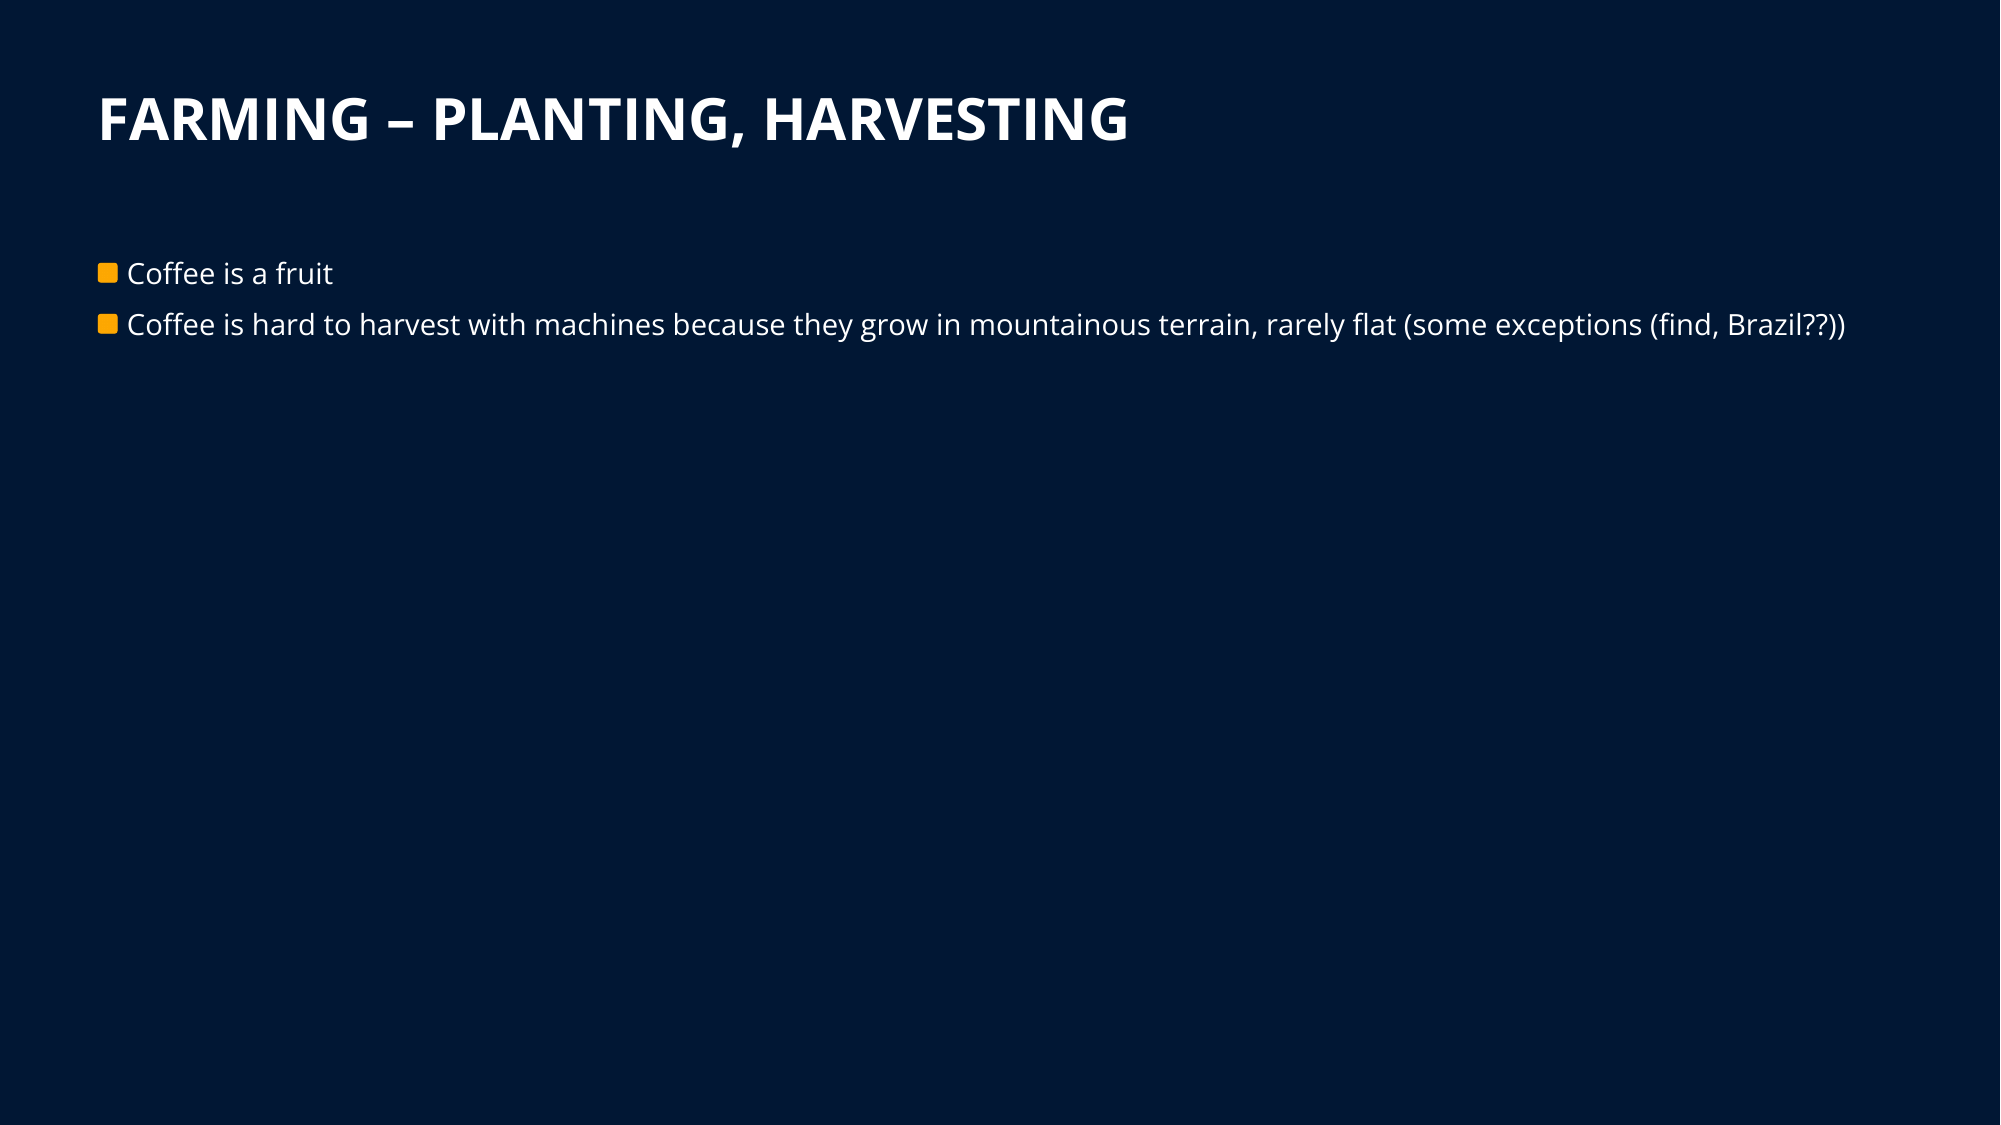

# Farming – Planting, Harvesting
Coffee is a fruit
Coffee is hard to harvest with machines because they grow in mountainous terrain, rarely flat (some exceptions (find, Brazil??))